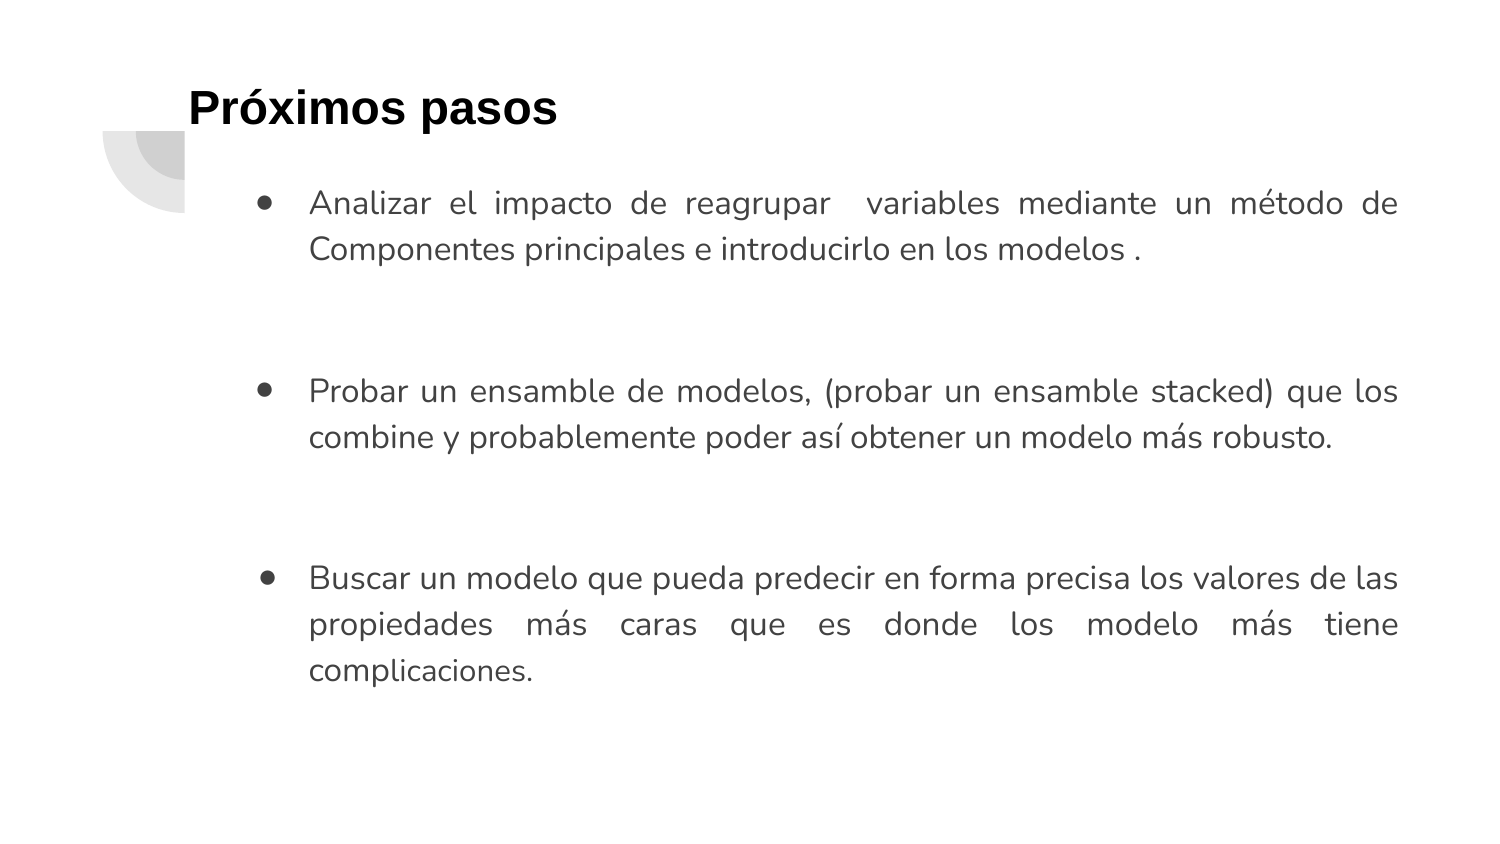

# Próximos pasos
Analizar el impacto de reagrupar  variables mediante un método de Componentes principales e introducirlo en los modelos .

Probar un ensamble de modelos, (probar un ensamble stacked) que los combine y probablemente poder así obtener un modelo más robusto.

Buscar un modelo que pueda predecir en forma precisa los valores de las propiedades más caras que es donde los modelo más tiene complicaciones.